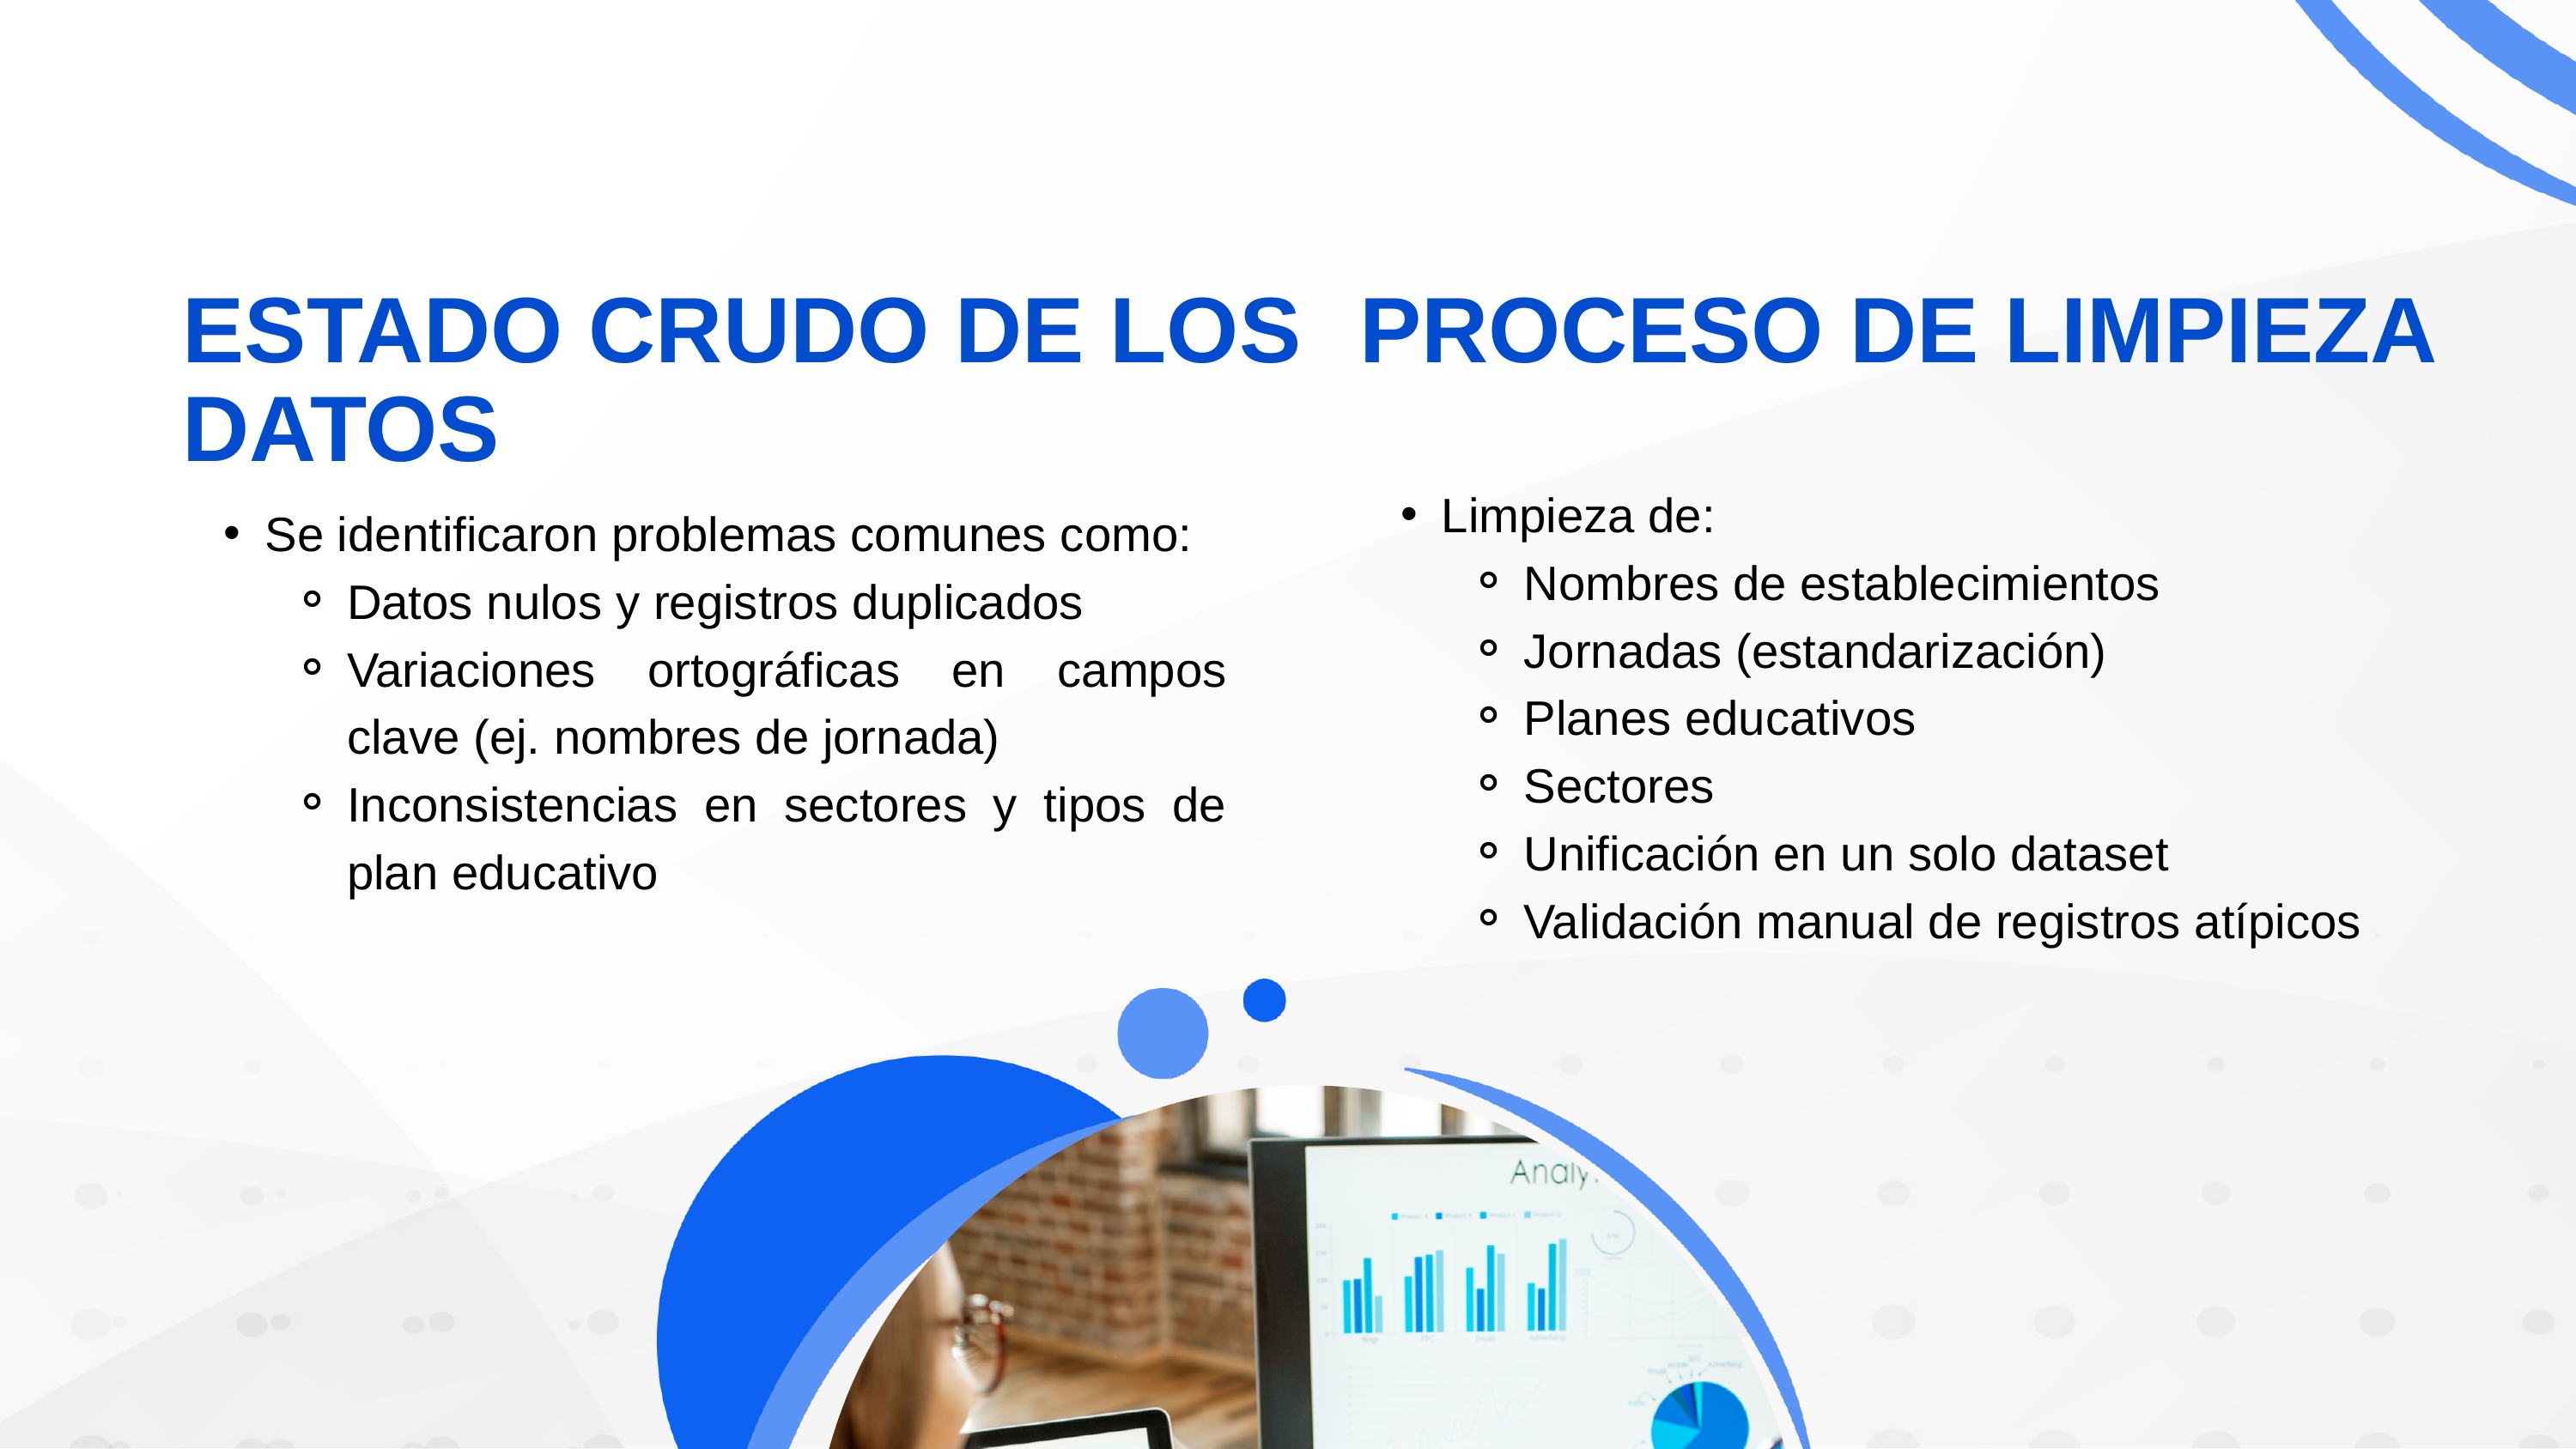

ESTADO CRUDO DE LOS DATOS
PROCESO DE LIMPIEZA
Limpieza de:
Nombres de establecimientos
Jornadas (estandarización)
Planes educativos
Sectores
Unificación en un solo dataset
Validación manual de registros atípicos

Se identificaron problemas comunes como:
Datos nulos y registros duplicados
Variaciones ortográficas en campos clave (ej. nombres de jornada)
Inconsistencias en sectores y tipos de plan educativo